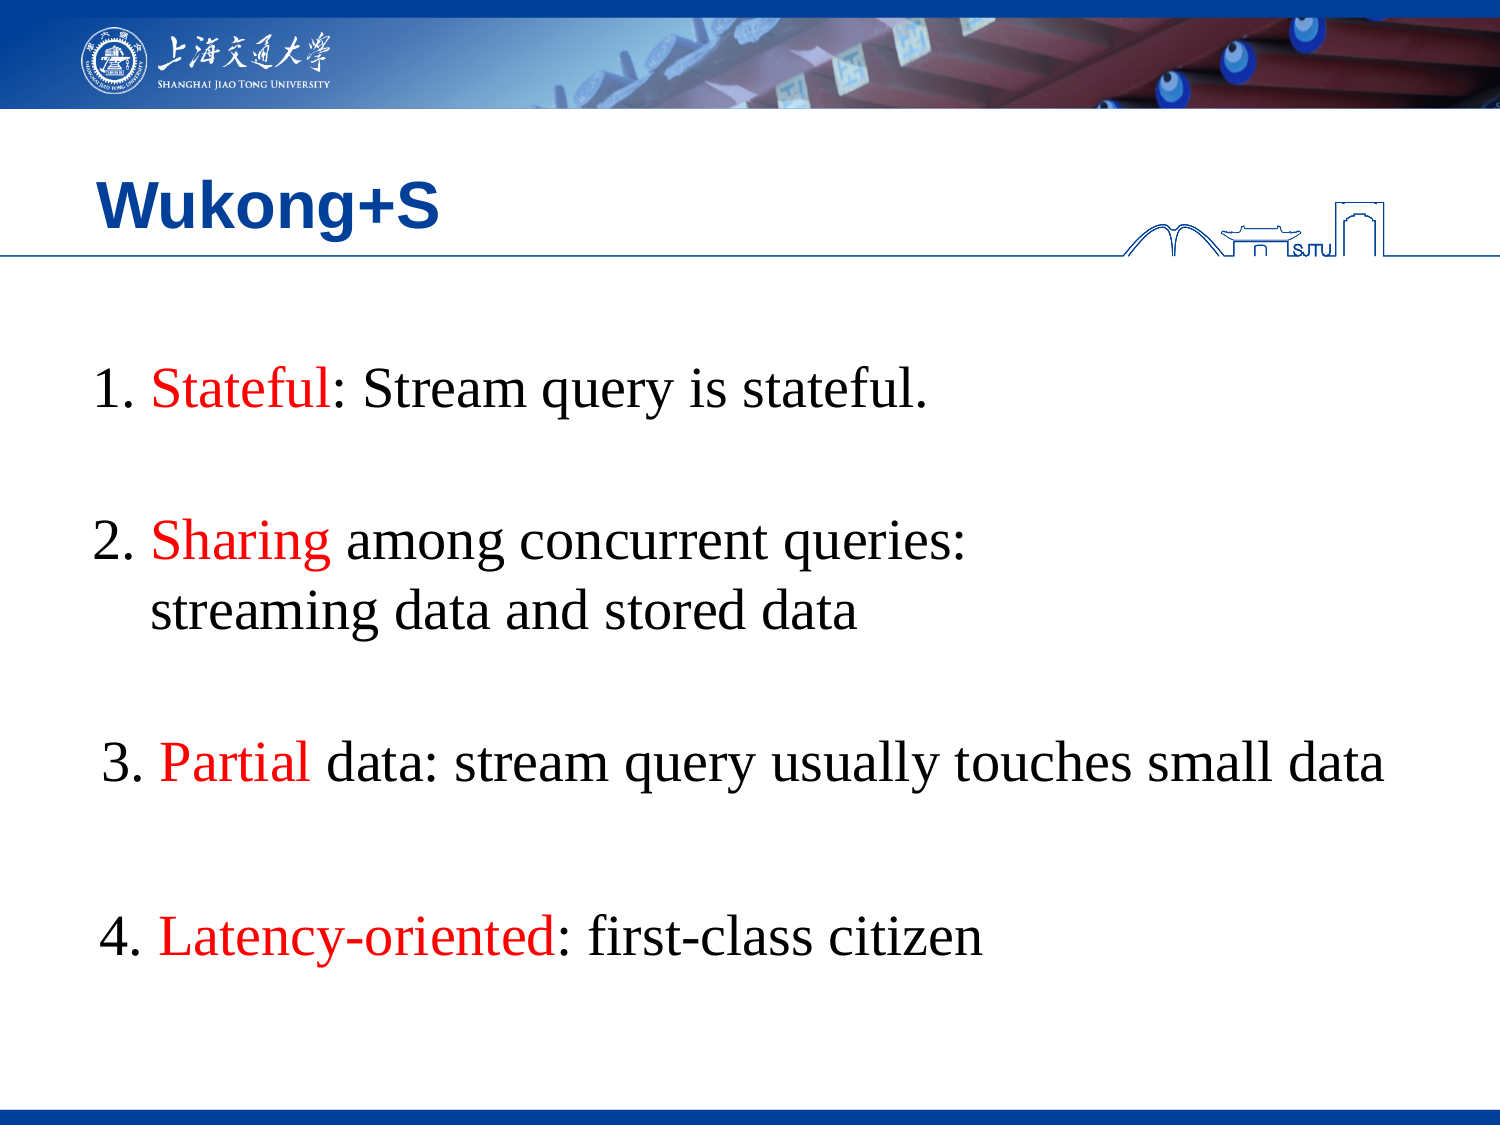

# Wukong+S
1. Stateful: Stream query is stateful.
2. Sharing among concurrent queries:
    streaming data and stored data
3. Partial data: stream query usually touches small data
4. Latency-oriented: first-class citizen